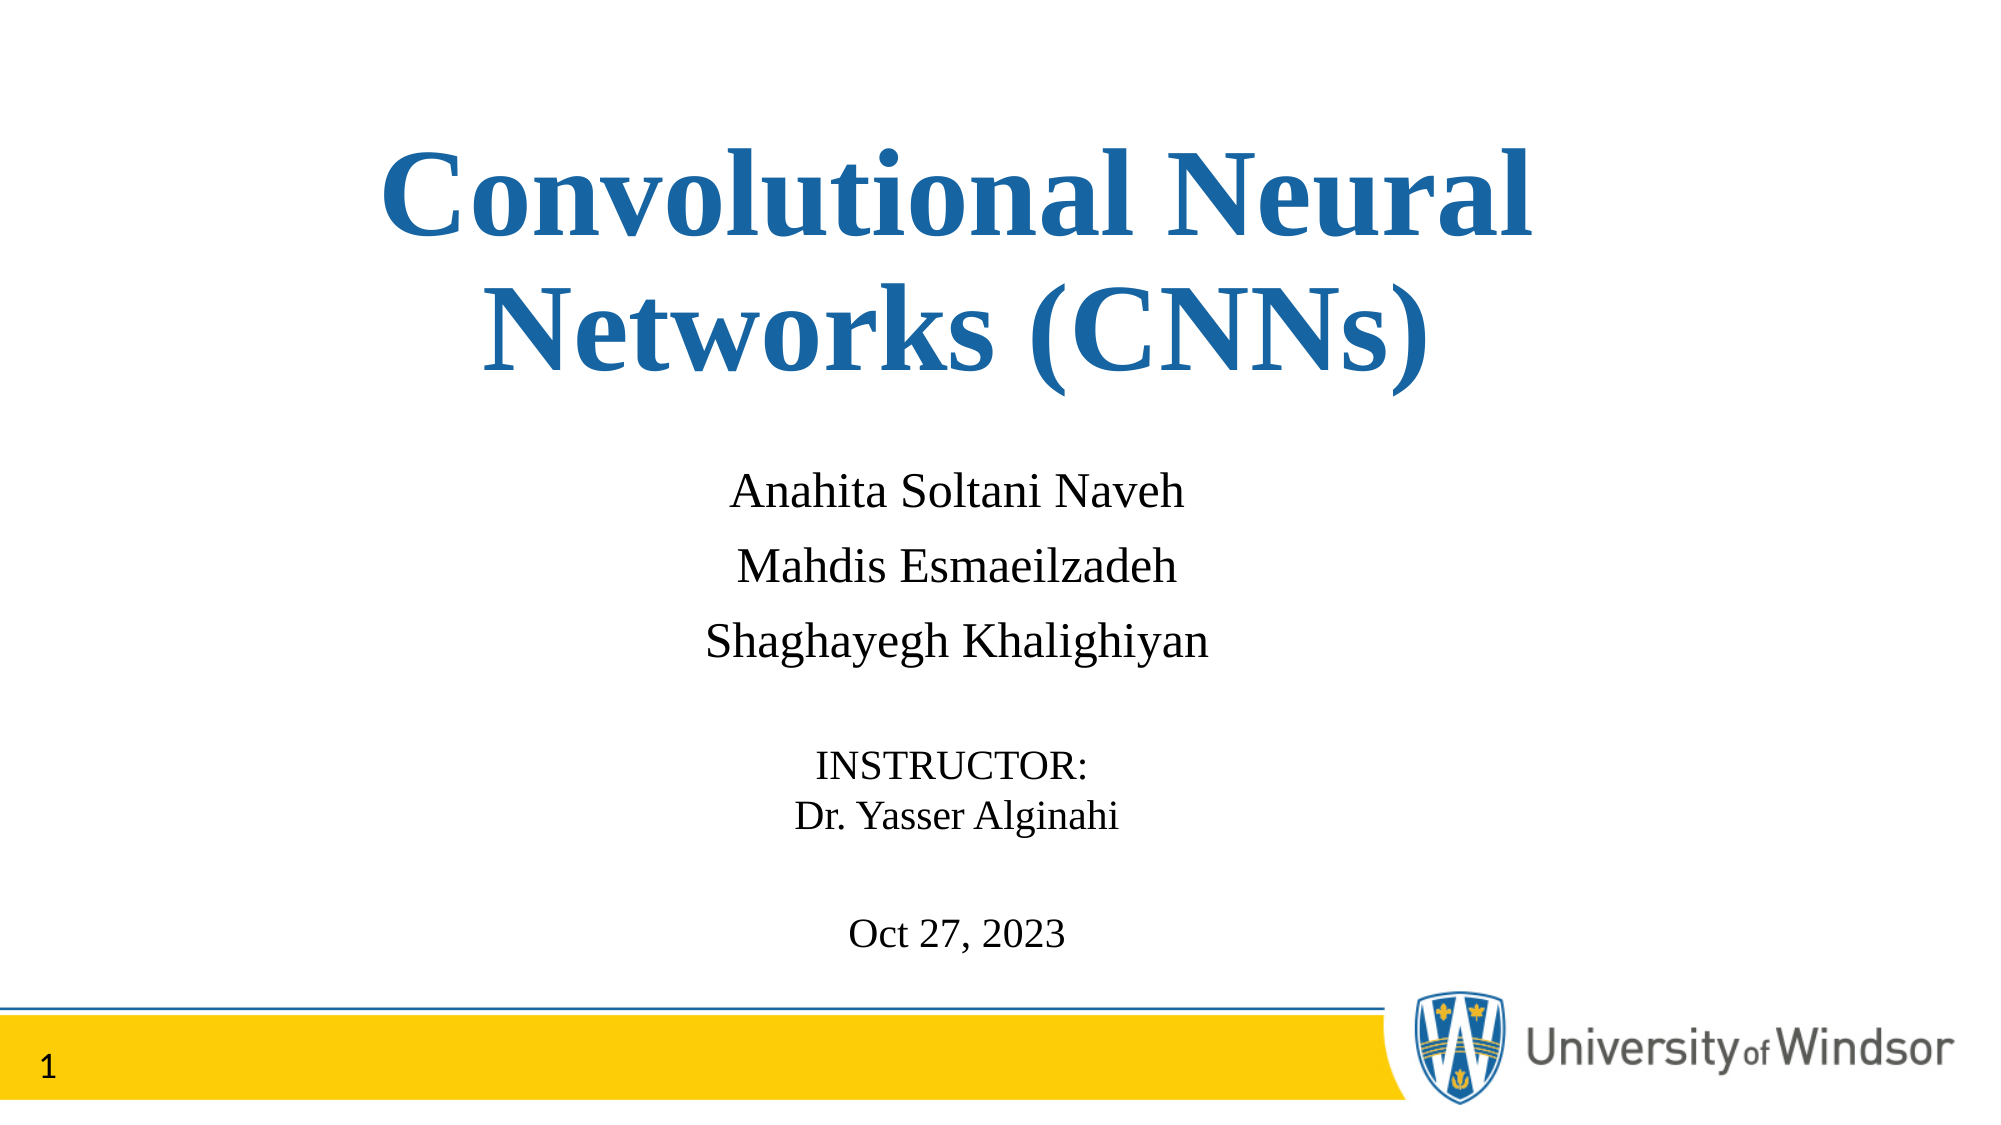

# Convolutional Neural Networks (CNNs)
Anahita Soltani Naveh
Mahdis Esmaeilzadeh
Shaghayegh Khalighiyan
INSTRUCTOR:
Dr. Yasser Alginahi
Oct 27, 2023
1